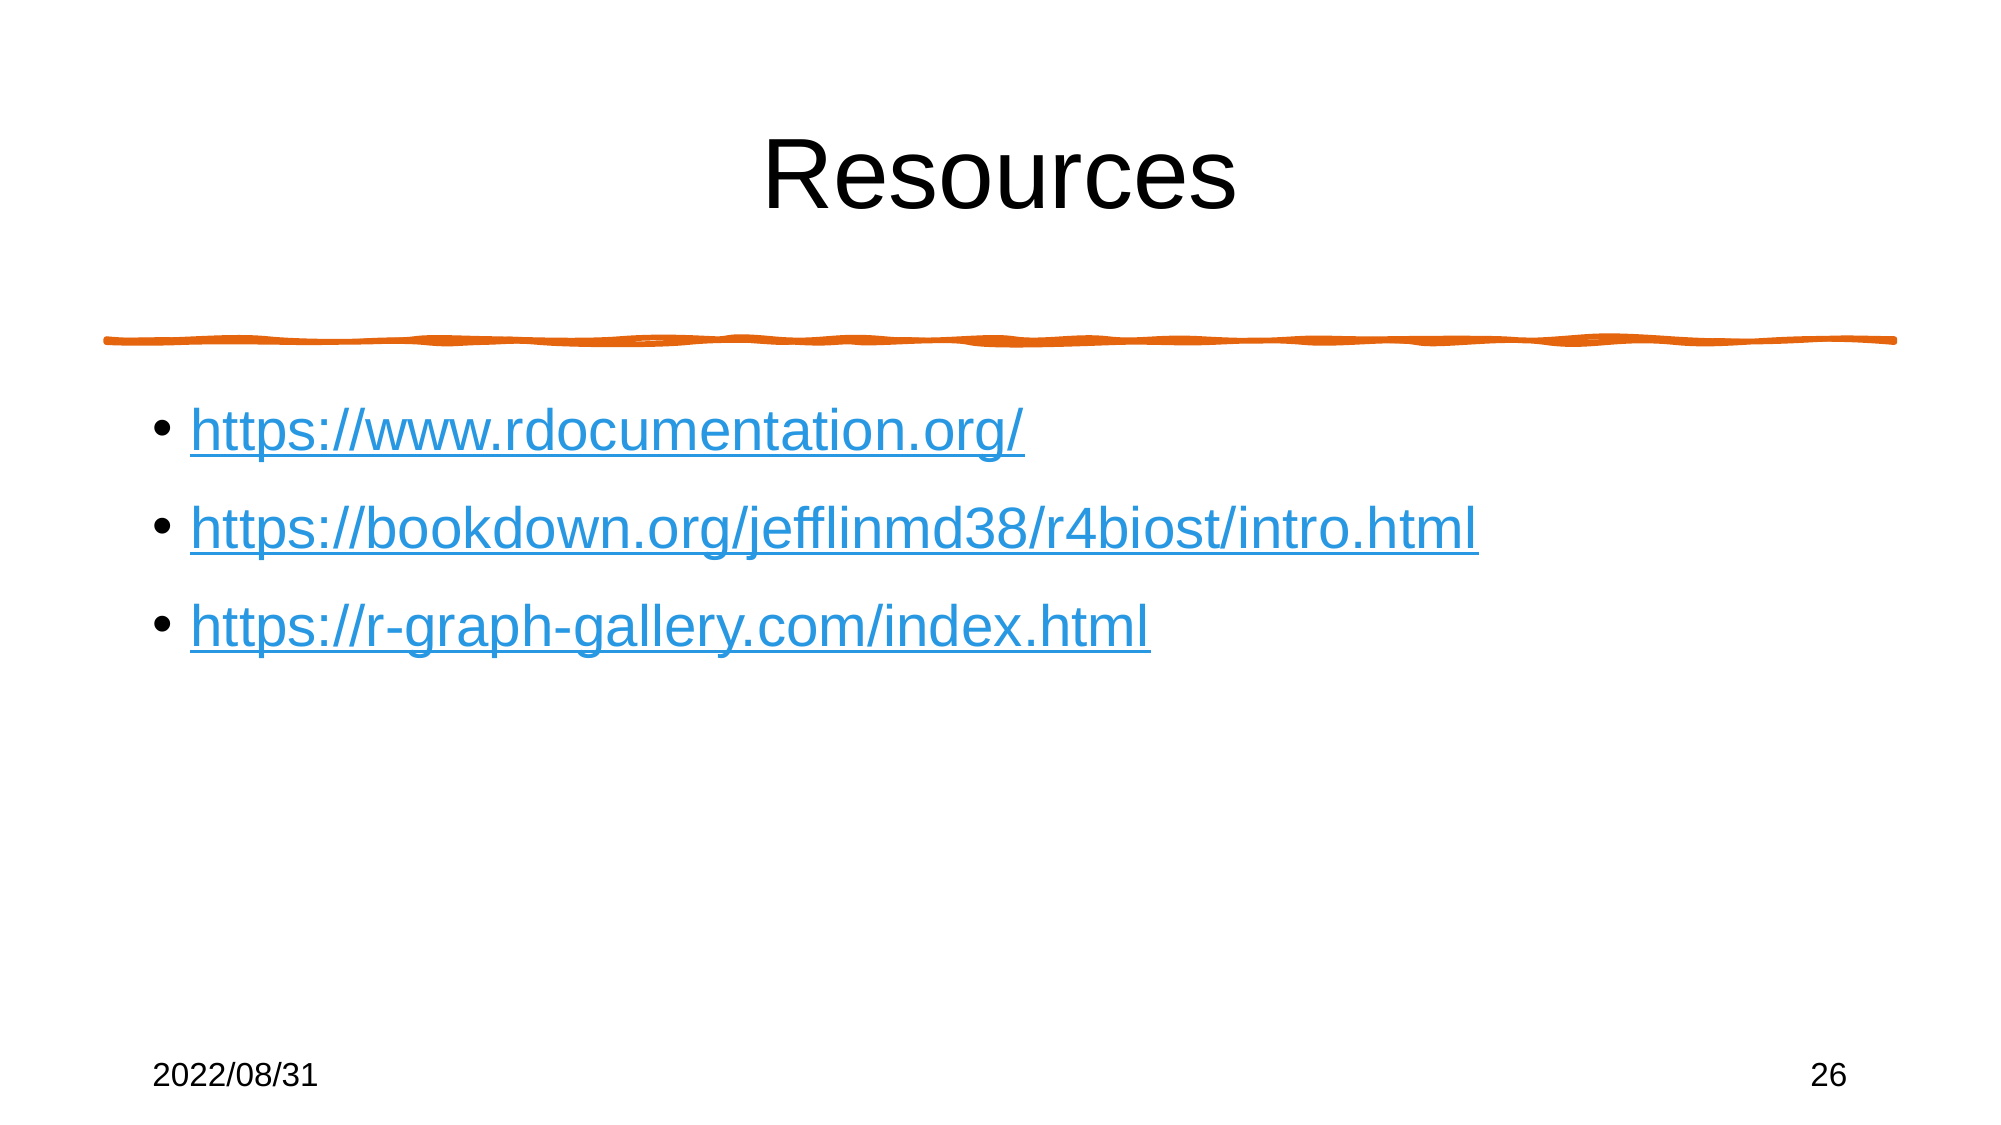

# Resources
https://www.rdocumentation.org/
https://bookdown.org/jefflinmd38/r4biost/intro.html
https://r-graph-gallery.com/index.html

2022/08/31
26